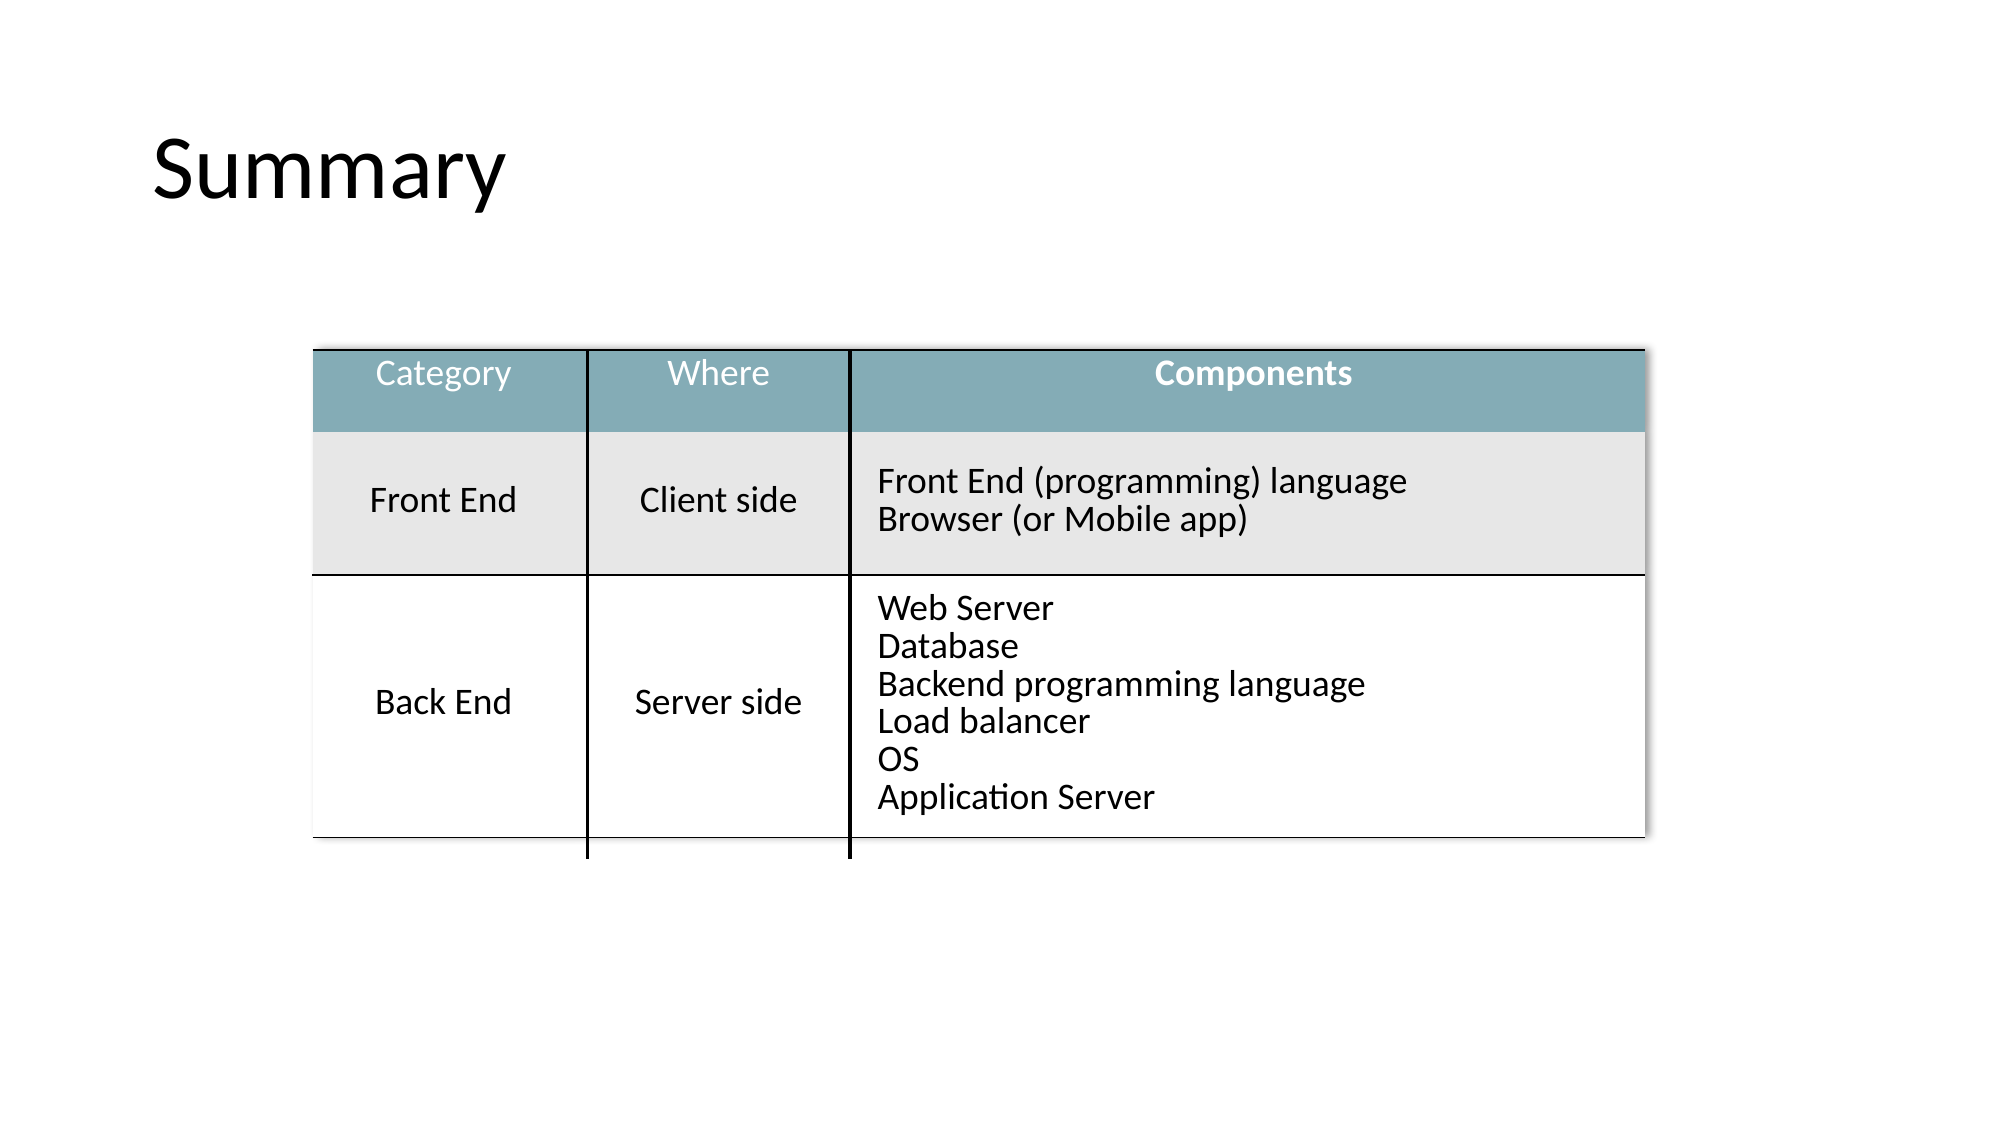

# Summary

| Category | Where | Components |
| --- | --- | --- |
| Front End | Client side | Front End (programming) language Browser (or Mobile app) |
| Back End | Server side | Web Server Database Backend programming language Load balancer OS Application Server |